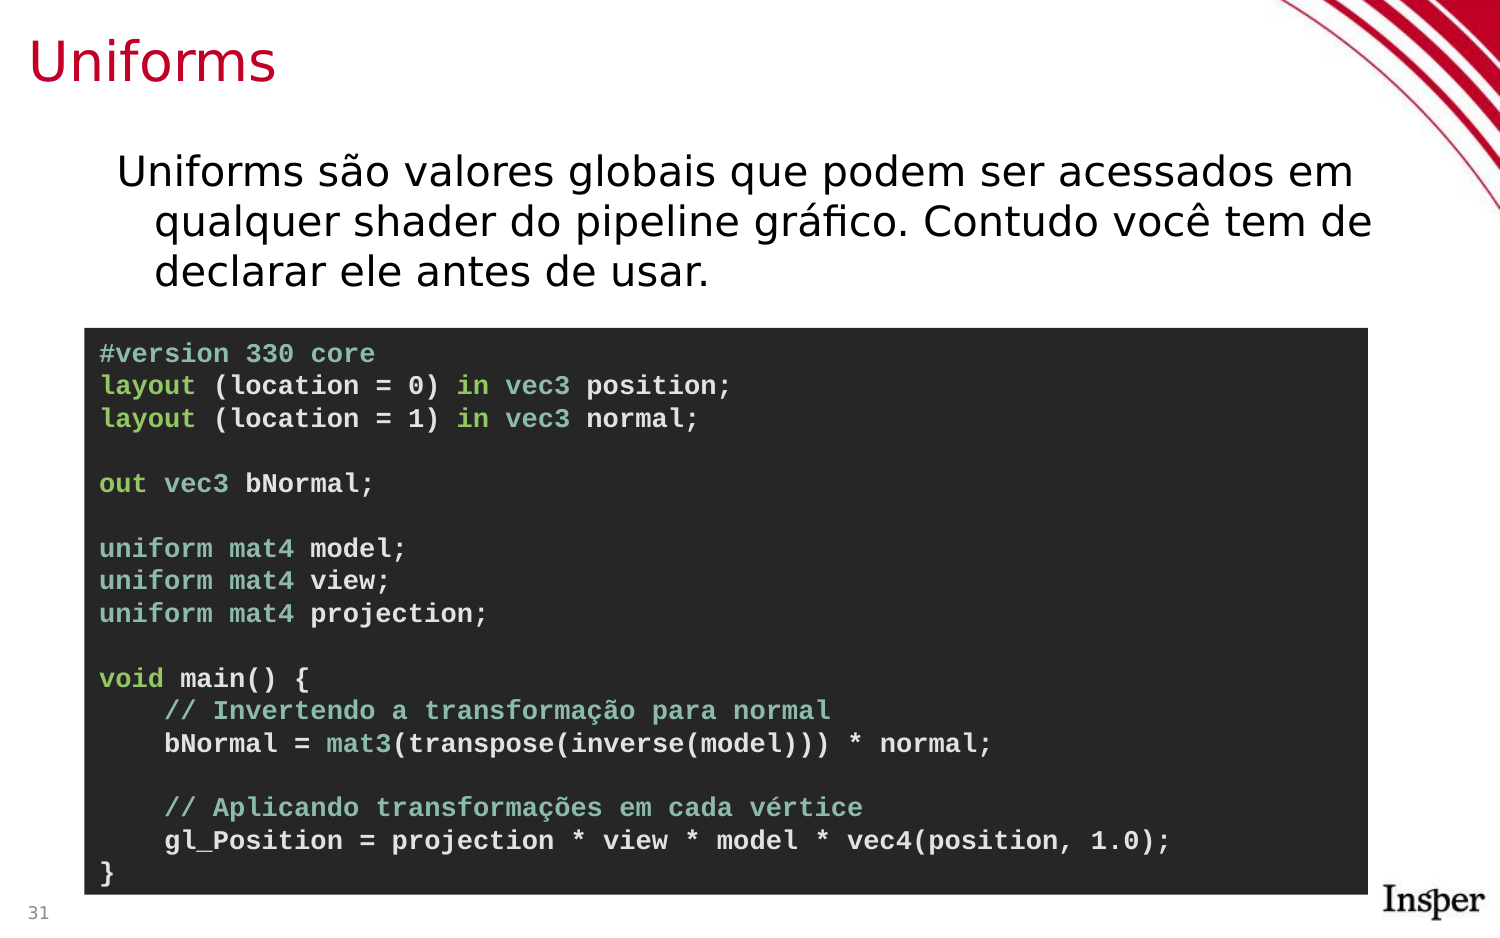

# Uniforms
Uniforms são valores globais que podem ser acessados em qualquer shader do pipeline gráfico. Contudo você tem de declarar ele antes de usar.
#version 330 core
layout (location = 0) in vec3 position;
layout (location = 1) in vec3 normal;

out vec3 bNormal;

uniform mat4 model;
uniform mat4 view;
uniform mat4 projection;
void main() {
    // Invertendo a transformação para normal
    bNormal = mat3(transpose(inverse(model))) * normal;
    // Aplicando transformações em cada vértice
    gl_Position = projection * view * model * vec4(position, 1.0);
}
31